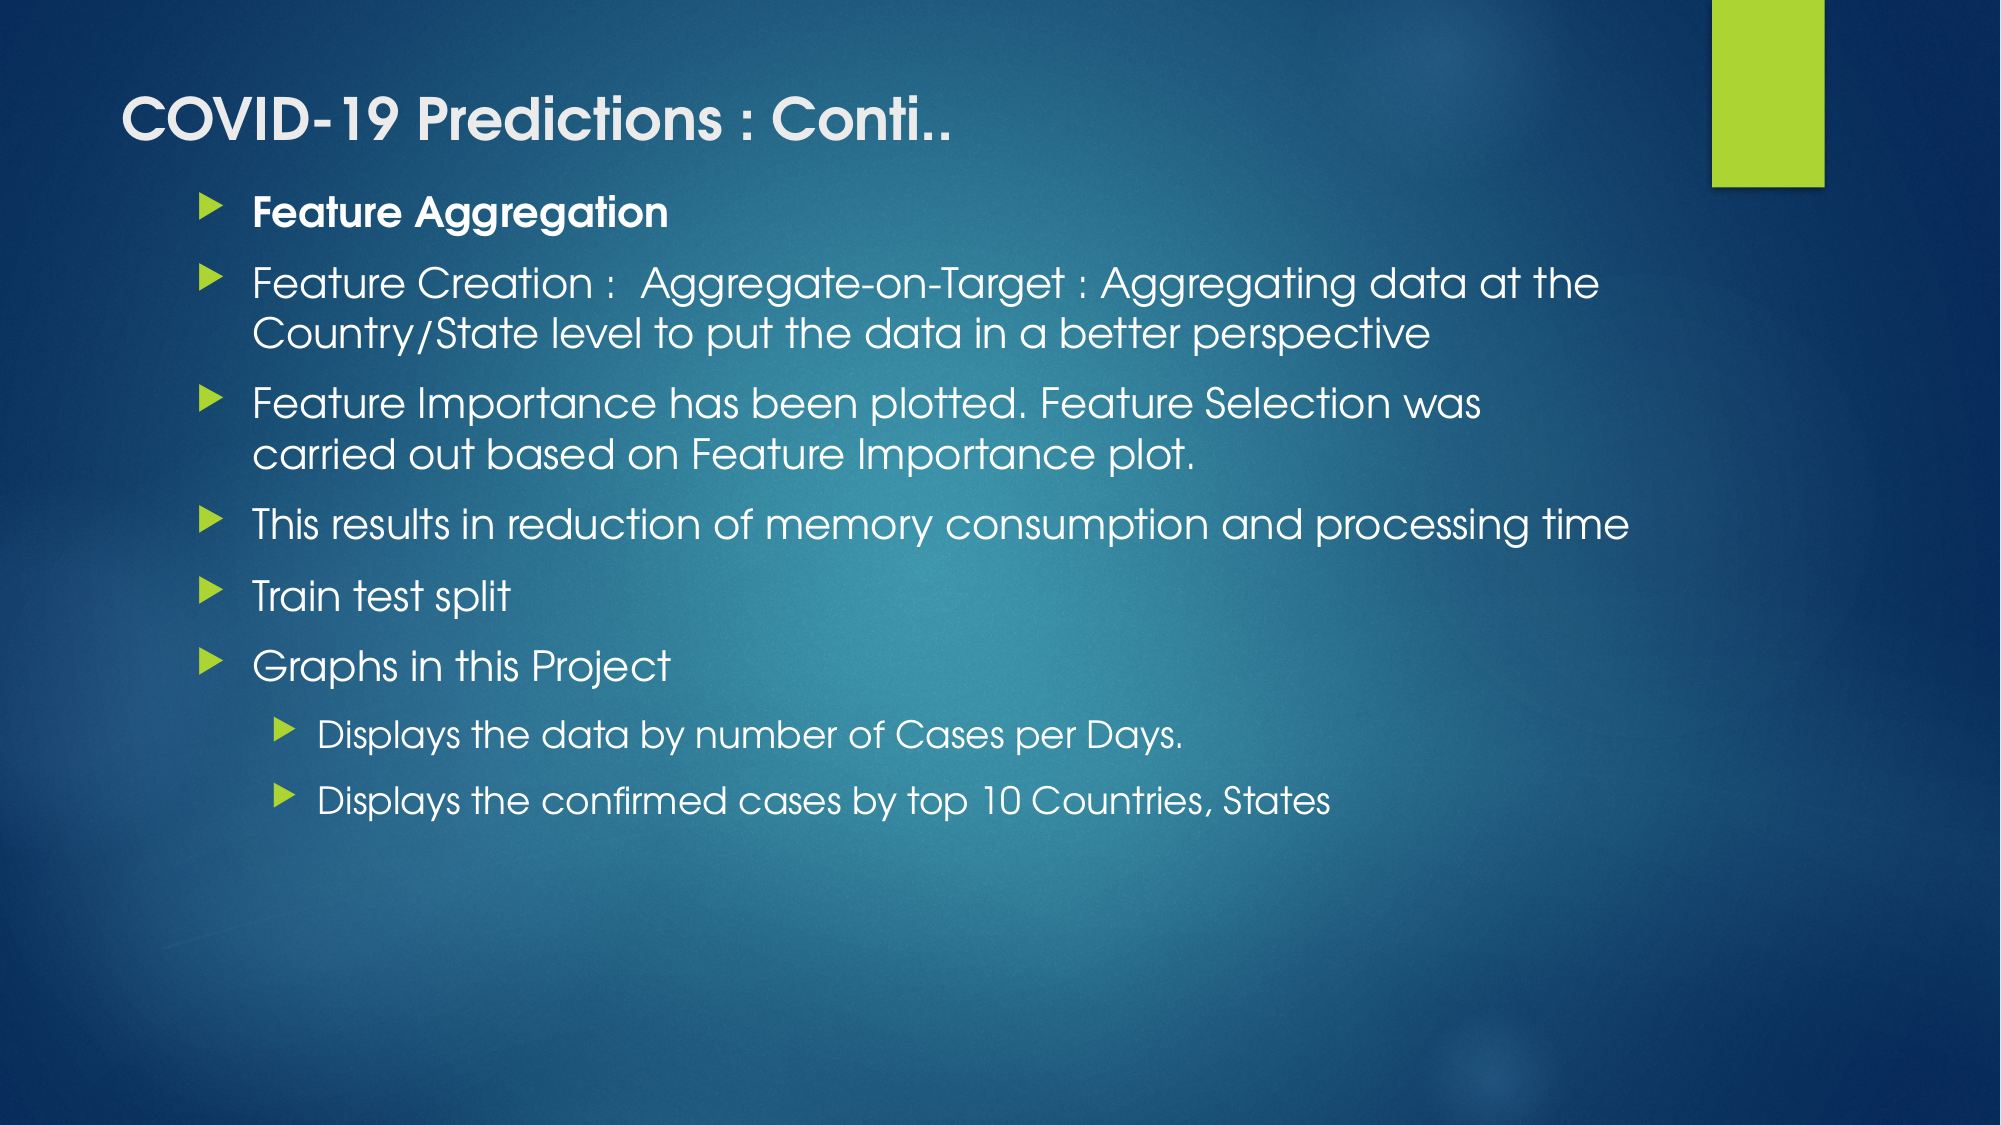

# COVID-19 Predictions : Conti..
Feature Aggregation
Feature Creation :  Aggregate-on-Target : Aggregating data at the Country/State level to put the data in a better perspective
Feature Importance has been plotted. Feature Selection was carried out based on Feature Importance plot.
This results in reduction of memory consumption and processing time
Train test split
Graphs in this Project
Displays the data by number of Cases per Days.
Displays the confirmed cases by top 10 Countries, States